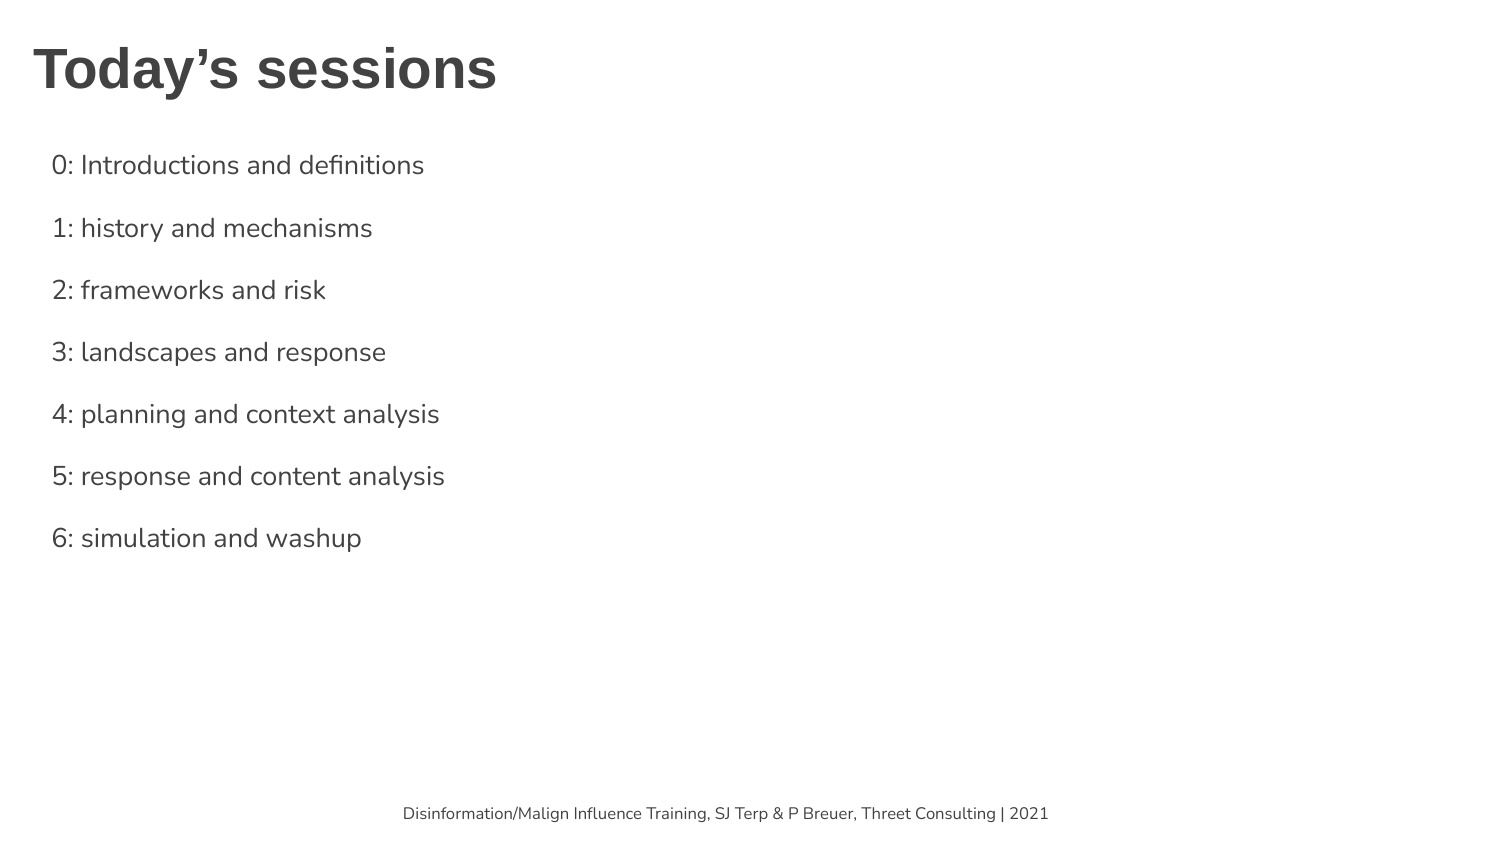

# Today’s sessions
0: Introductions and definitions
1: history and mechanisms
2: frameworks and risk
3: landscapes and response
4: planning and context analysis
5: response and content analysis
6: simulation and washup